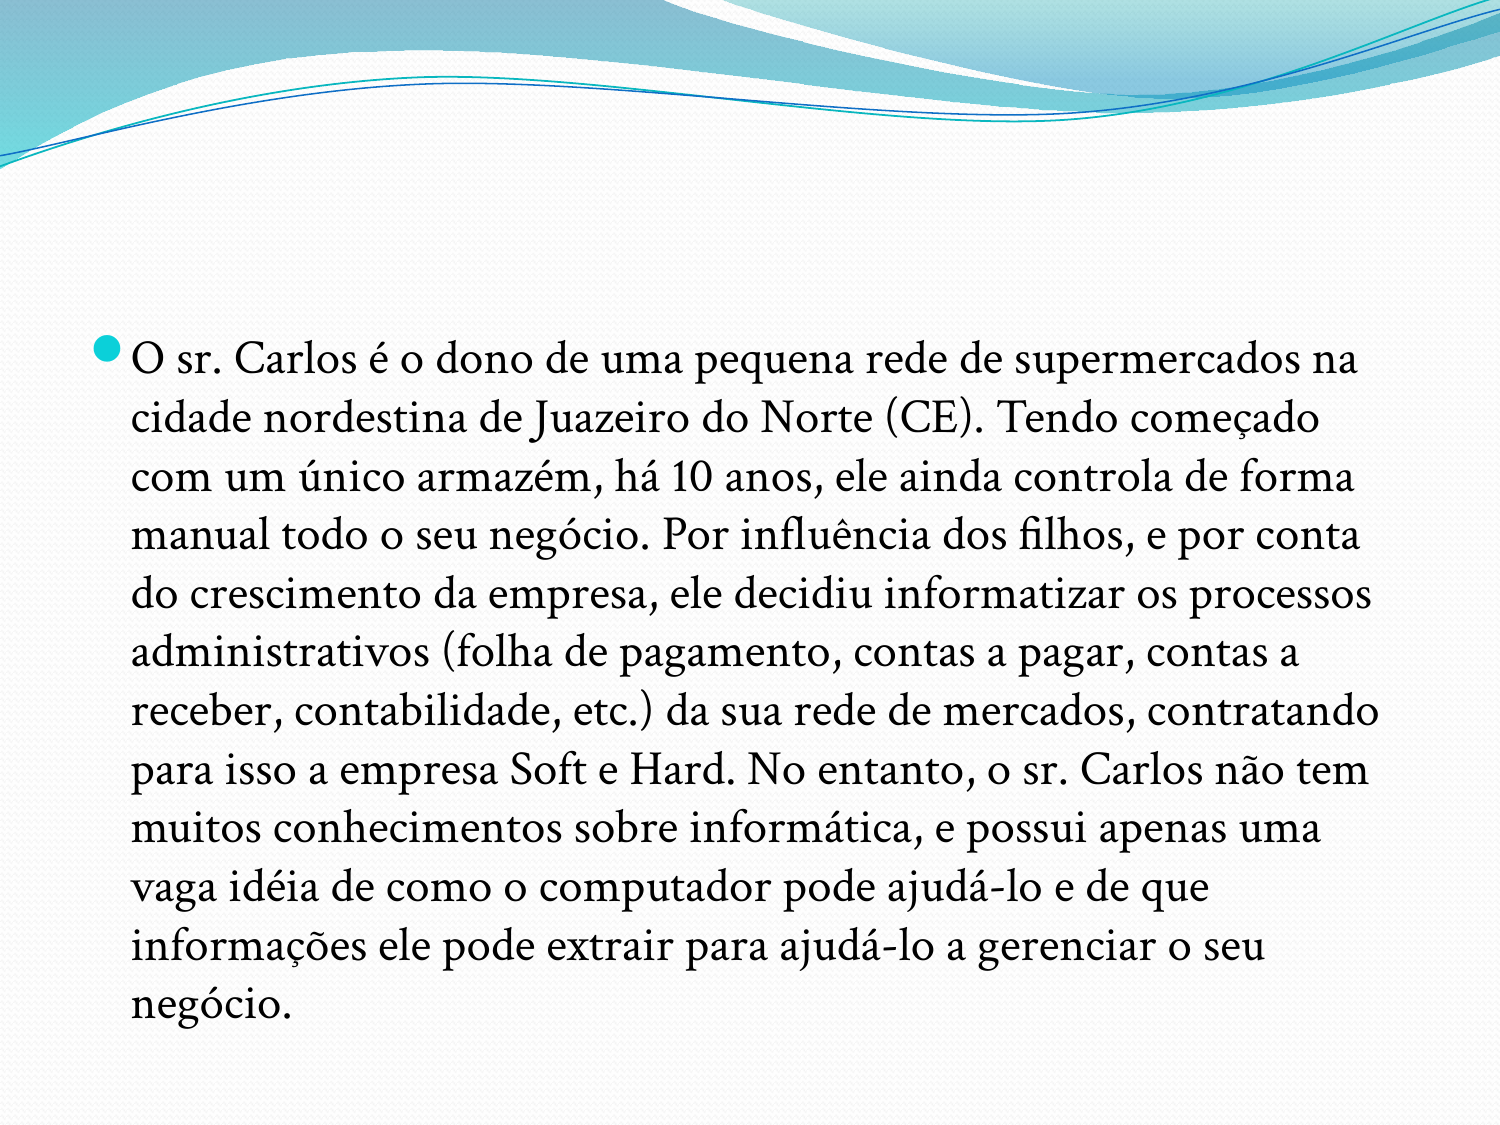

#
O sr. Carlos é o dono de uma pequena rede de supermercados na cidade nordestina de Juazeiro do Norte (CE). Tendo começado com um único armazém, há 10 anos, ele ainda controla de forma manual todo o seu negócio. Por influência dos filhos, e por conta do crescimento da empresa, ele decidiu informatizar os processos administrativos (folha de pagamento, contas a pagar, contas a receber, contabilidade, etc.) da sua rede de mercados, contratando para isso a empresa Soft e Hard. No entanto, o sr. Carlos não tem muitos conhecimentos sobre informática, e possui apenas uma vaga idéia de como o computador pode ajudá-lo e de que informações ele pode extrair para ajudá-lo a gerenciar o seu negócio.